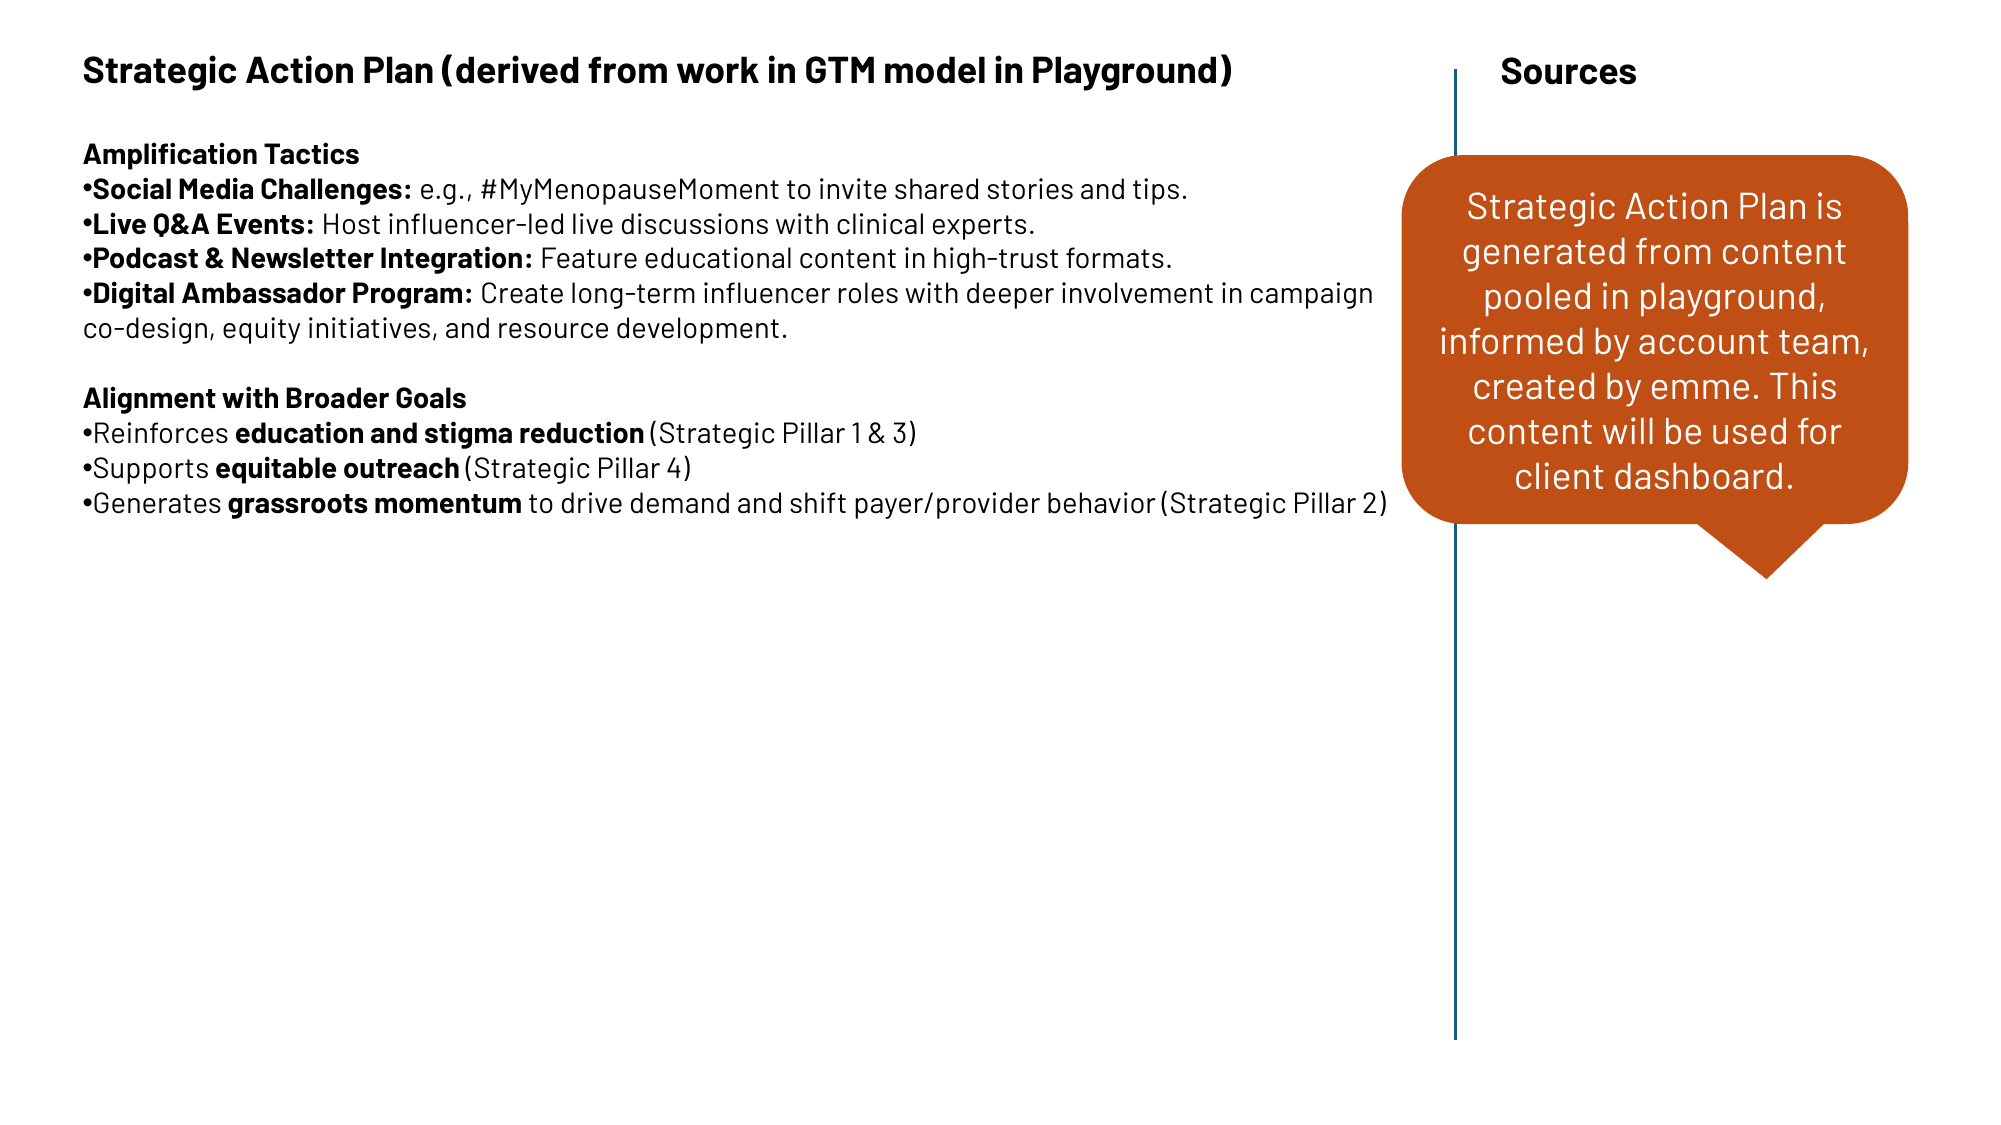

Strategic Action Plan (derived from work in GTM model in Playground)
Sources
Amplification Tactics
Social Media Challenges: e.g., #MyMenopauseMoment to invite shared stories and tips.
Live Q&A Events: Host influencer-led live discussions with clinical experts.
Podcast & Newsletter Integration: Feature educational content in high-trust formats.
Digital Ambassador Program: Create long-term influencer roles with deeper involvement in campaign co-design, equity initiatives, and resource development.

Alignment with Broader Goals
Reinforces education and stigma reduction (Strategic Pillar 1 & 3)
Supports equitable outreach (Strategic Pillar 4)
Generates grassroots momentum to drive demand and shift payer/provider behavior (Strategic Pillar 2)
Strategic Action Plan is generated from content pooled in playground, informed by account team, created by emme. This content will be used for client dashboard.